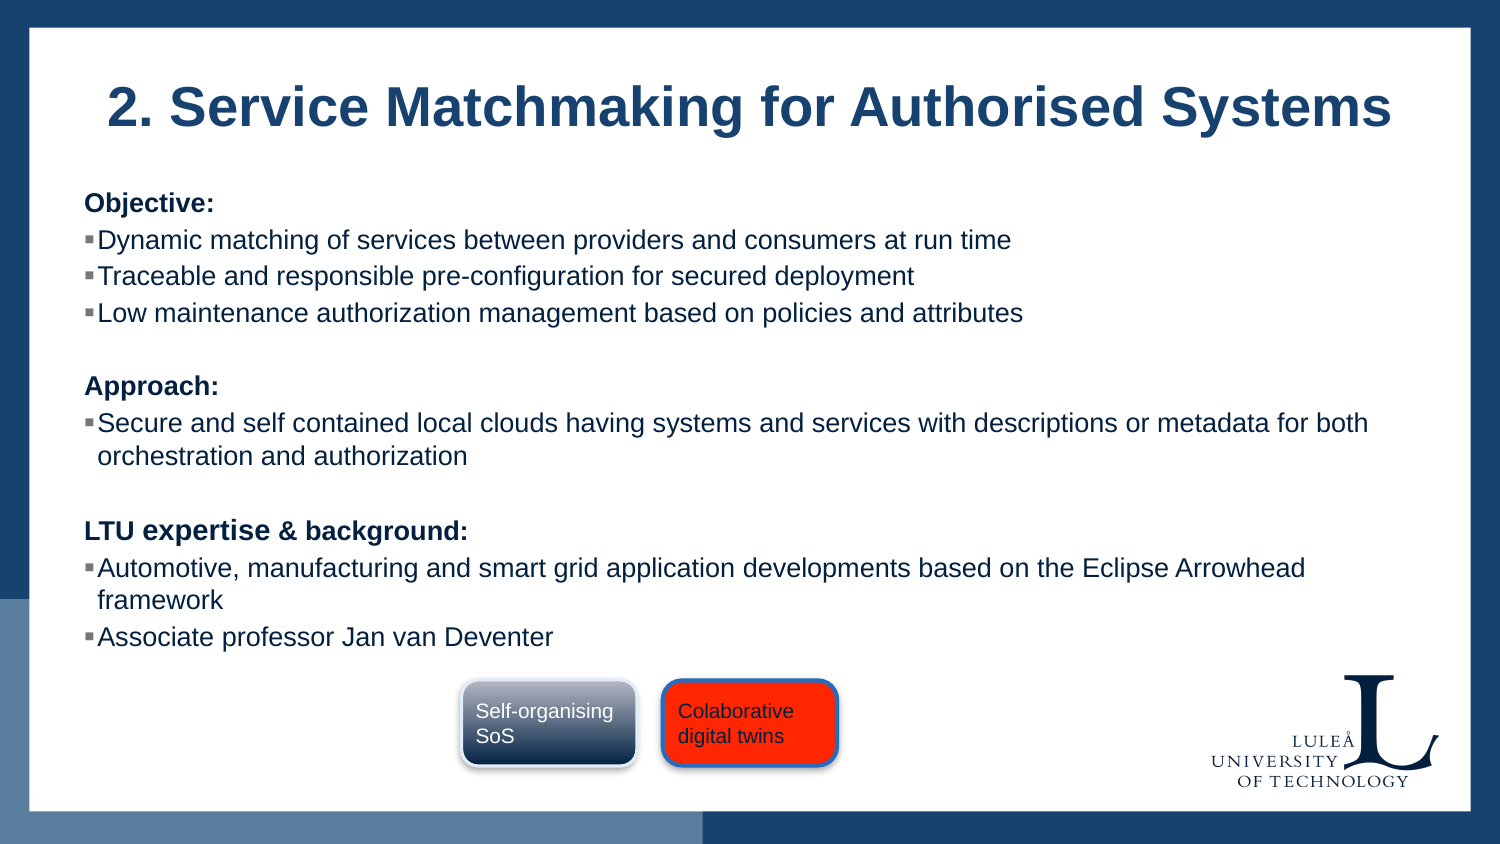

# 2. Service Matchmaking for Authorised Systems
Objective:
Dynamic matching of services between providers and consumers at run time
Traceable and responsible pre-configuration for secured deployment
Low maintenance authorization management based on policies and attributes

Approach:
Secure and self contained local clouds having systems and services with descriptions or metadata for both orchestration and authorization

LTU expertise & background:
Automotive, manufacturing and smart grid application developments based on the Eclipse Arrowhead framework
Associate professor Jan van Deventer

Self-organising SoS

Colaborative digital twins
57